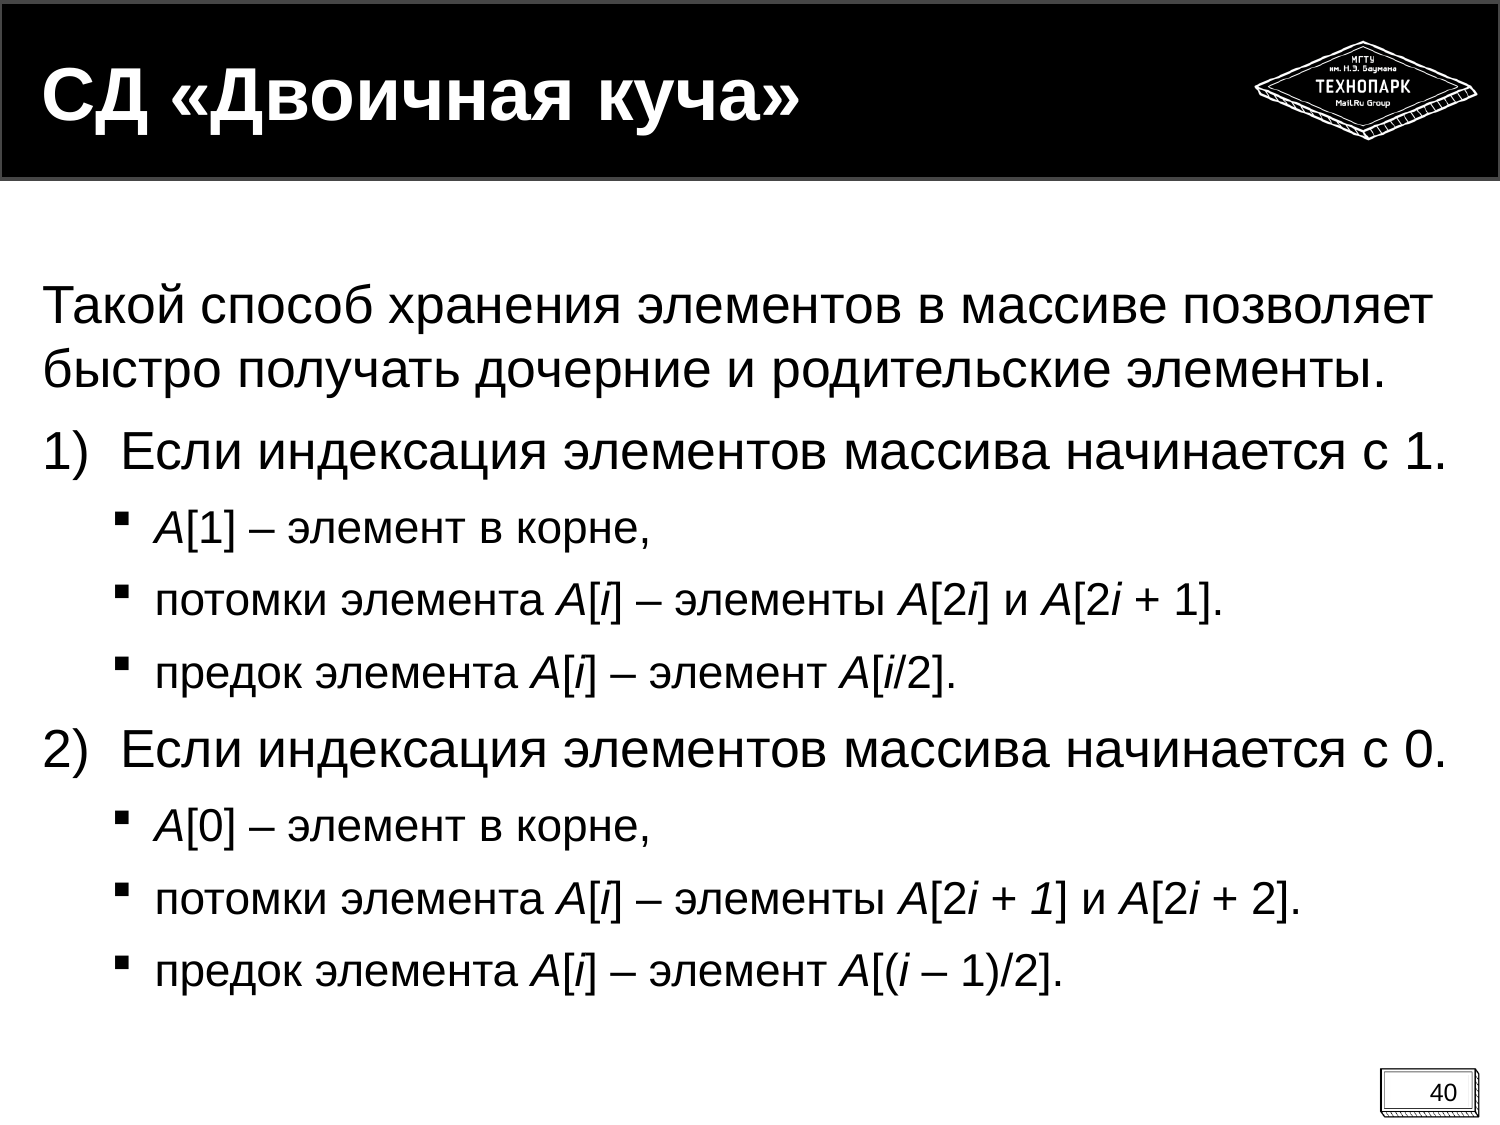

# СД «Двоичная куча»
Такой способ хранения элементов в массиве позволяет быстро получать дочерние и родительские элементы.
Если индексация элементов массива начинается с 1.
A[1] – элемент в корне,
потомки элемента A[i] – элементы A[2i] и A[2i + 1].
предок элемента A[i] – элемент A[i/2].
Если индексация элементов массива начинается с 0.
A[0] – элемент в корне,
потомки элемента A[i] – элементы A[2i + 1] и A[2i + 2].
предок элемента A[i] – элемент A[(i – 1)/2].
40